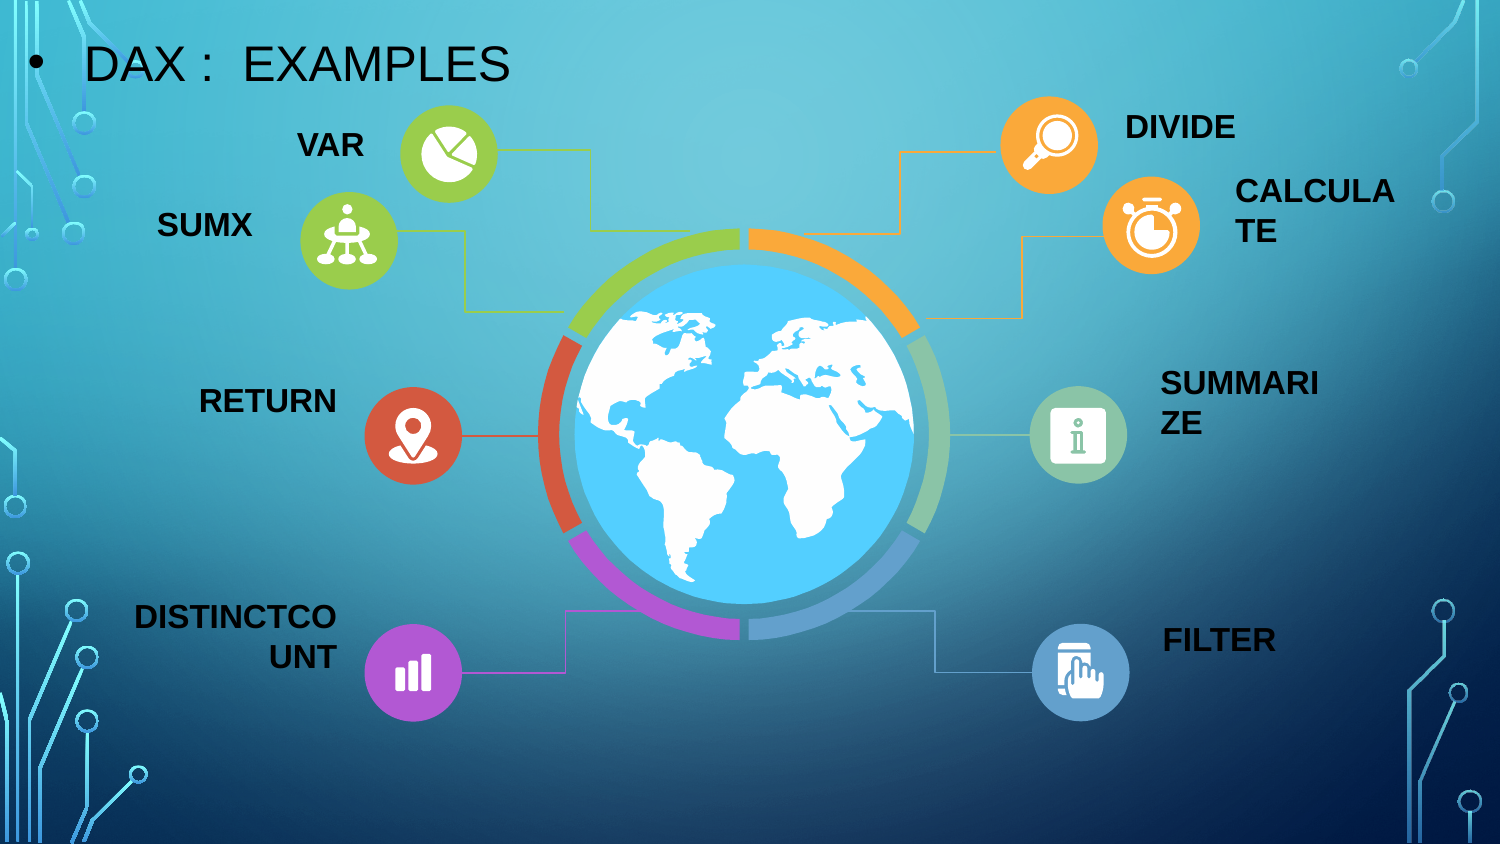

# DAX :  Examples

DIVIDE

VAR

CALCULATE

SUMX

RETURN
SUMMARIZE

DISTINCTCOUNT
FILTER